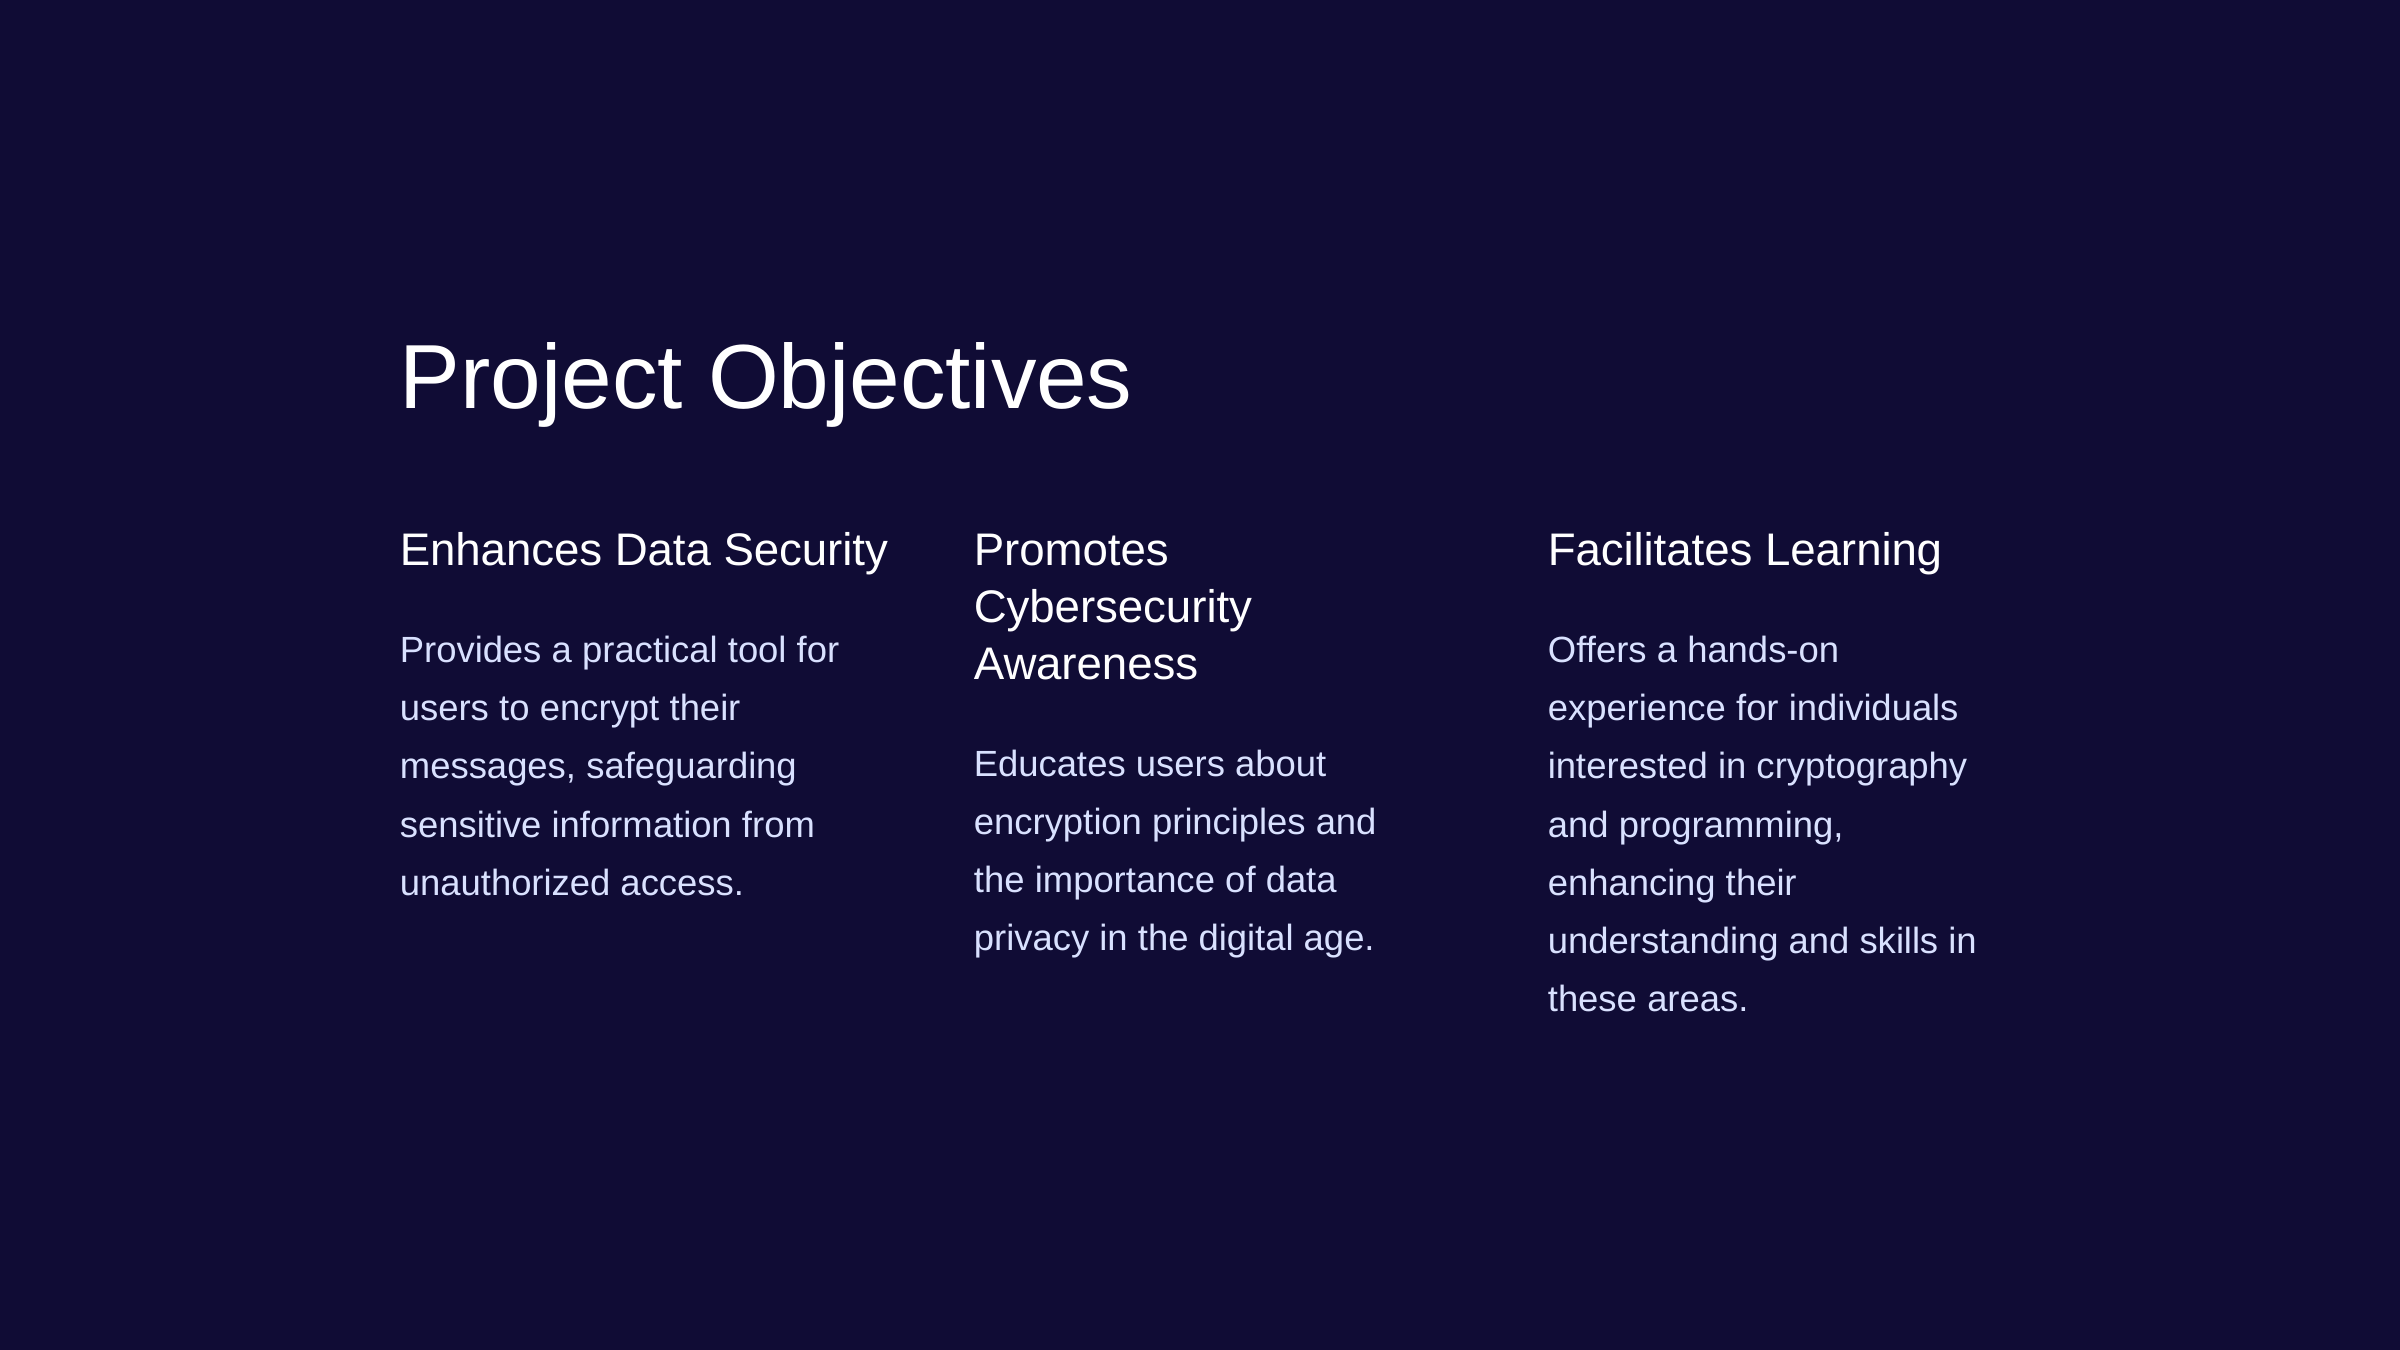

Project Objectives
Enhances Data Security
Promotes Cybersecurity Awareness
Facilitates Learning
Provides a practical tool for users to encrypt their messages, safeguarding sensitive information from unauthorized access.
Offers a hands-on experience for individuals interested in cryptography and programming, enhancing their understanding and skills in these areas.
Educates users about encryption principles and the importance of data privacy in the digital age.